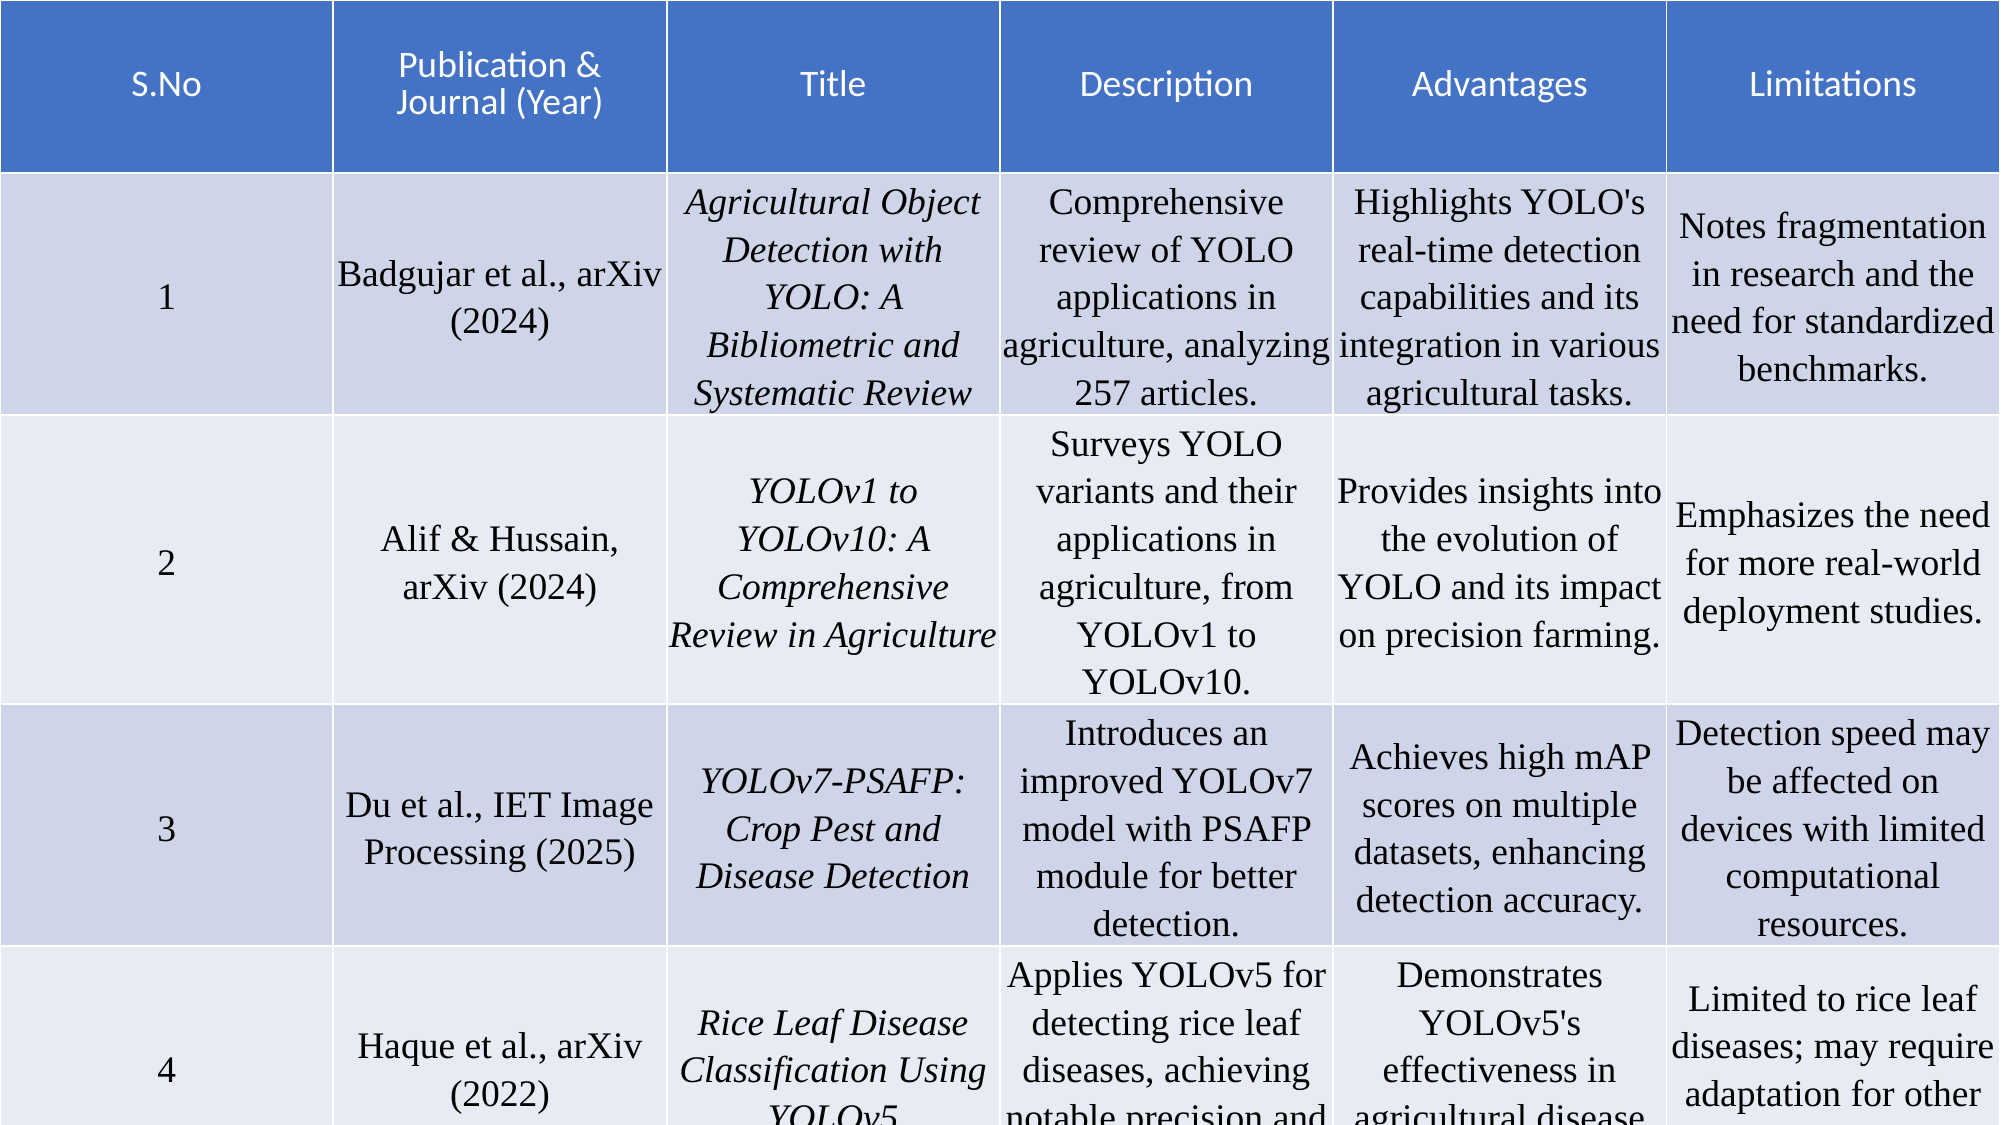

| S.No | Publication & Journal (Year) | Title | Description | Advantages | Limitations |
| --- | --- | --- | --- | --- | --- |
| 1 | Badgujar et al., arXiv (2024) | Agricultural Object Detection with YOLO: A Bibliometric and Systematic Review | Comprehensive review of YOLO applications in agriculture, analyzing 257 articles. | Highlights YOLO's real-time detection capabilities and its integration in various agricultural tasks. | Notes fragmentation in research and the need for standardized benchmarks. |
| 2 | Alif & Hussain, arXiv (2024) | YOLOv1 to YOLOv10: A Comprehensive Review in Agriculture | Surveys YOLO variants and their applications in agriculture, from YOLOv1 to YOLOv10. | Provides insights into the evolution of YOLO and its impact on precision farming. | Emphasizes the need for more real-world deployment studies. |
| 3 | Du et al., IET Image Processing (2025) | YOLOv7‐PSAFP: Crop Pest and Disease Detection | Introduces an improved YOLOv7 model with PSAFP module for better detection. | Achieves high mAP scores on multiple datasets, enhancing detection accuracy. | Detection speed may be affected on devices with limited computational resources. |
| 4 | Haque et al., arXiv (2022) | Rice Leaf Disease Classification Using YOLOv5 | Applies YOLOv5 for detecting rice leaf diseases, achieving notable precision and recall. | Demonstrates YOLOv5's effectiveness in agricultural disease detection. | Limited to rice leaf diseases; may require adaptation for other crops. |